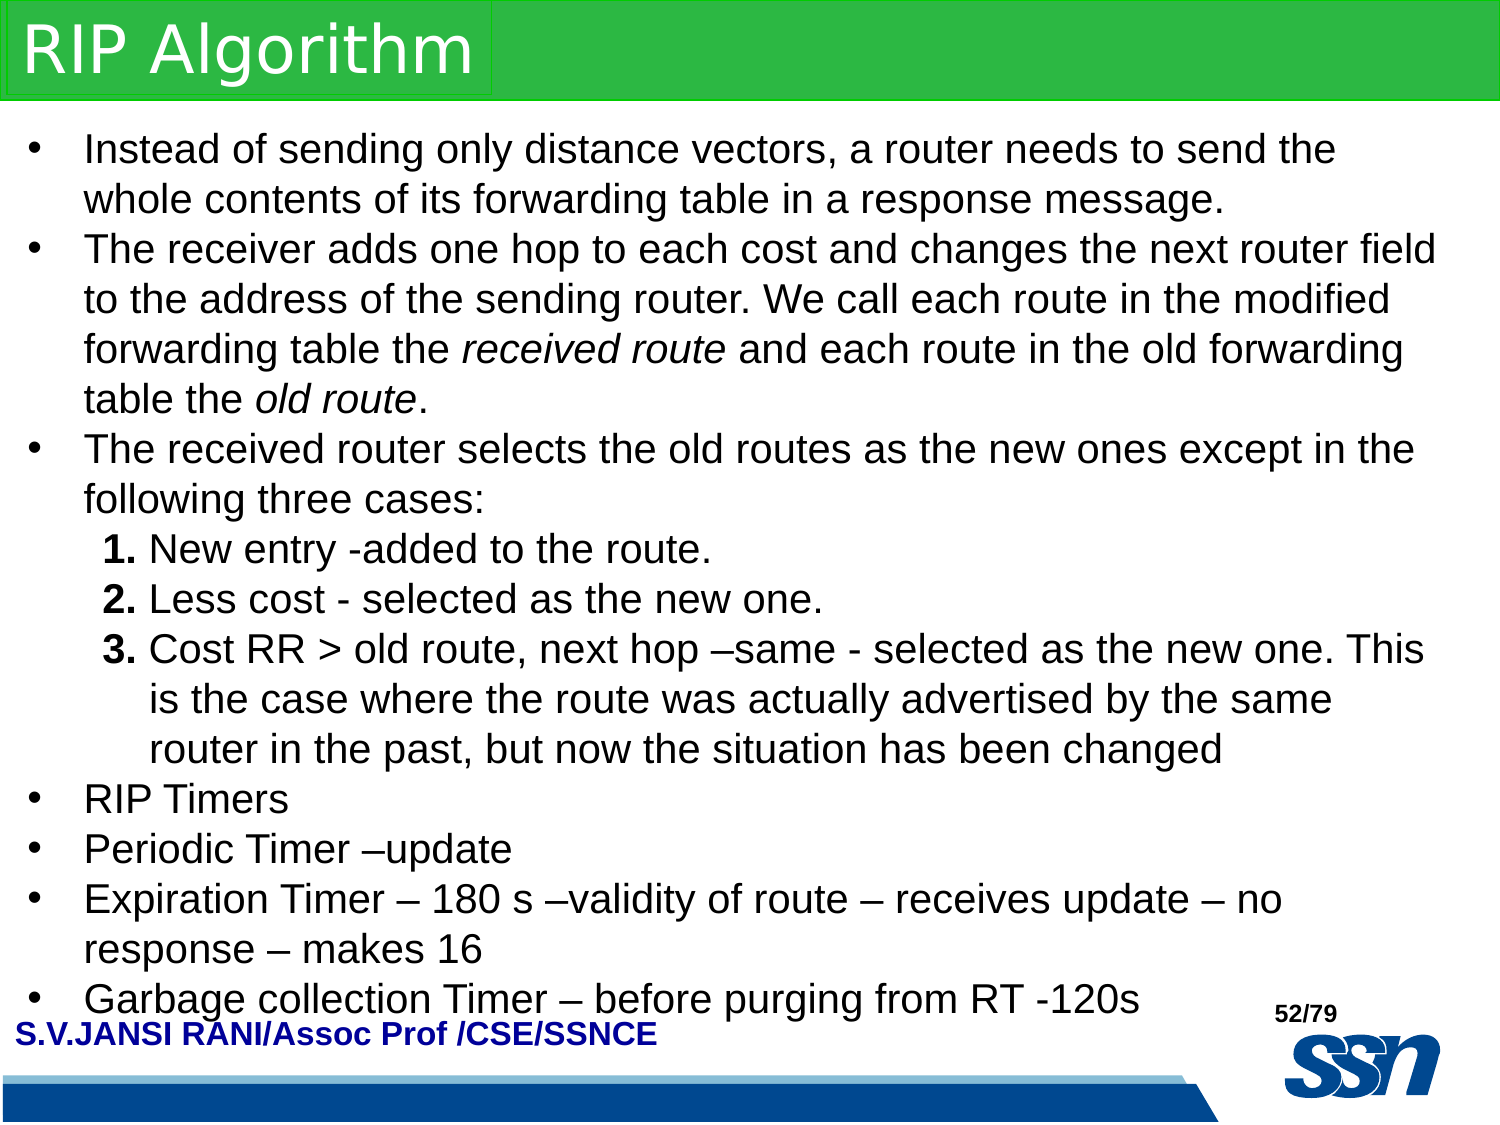

RIP Algorithm
Instead of sending only distance vectors, a router needs to send the whole contents of its forwarding table in a response message.
The receiver adds one hop to each cost and changes the next router field to the address of the sending router. We call each route in the modified forwarding table the received route and each route in the old forwarding table the old route.
The received router selects the old routes as the new ones except in the following three cases:
1. New entry -added to the route.
2. Less cost - selected as the new one.
3. Cost RR > old route, next hop –same - selected as the new one. This is the case where the route was actually advertised by the same router in the past, but now the situation has been changed
RIP Timers
Periodic Timer –update
Expiration Timer – 180 s –validity of route – receives update – no response – makes 16
Garbage collection Timer – before purging from RT -120s